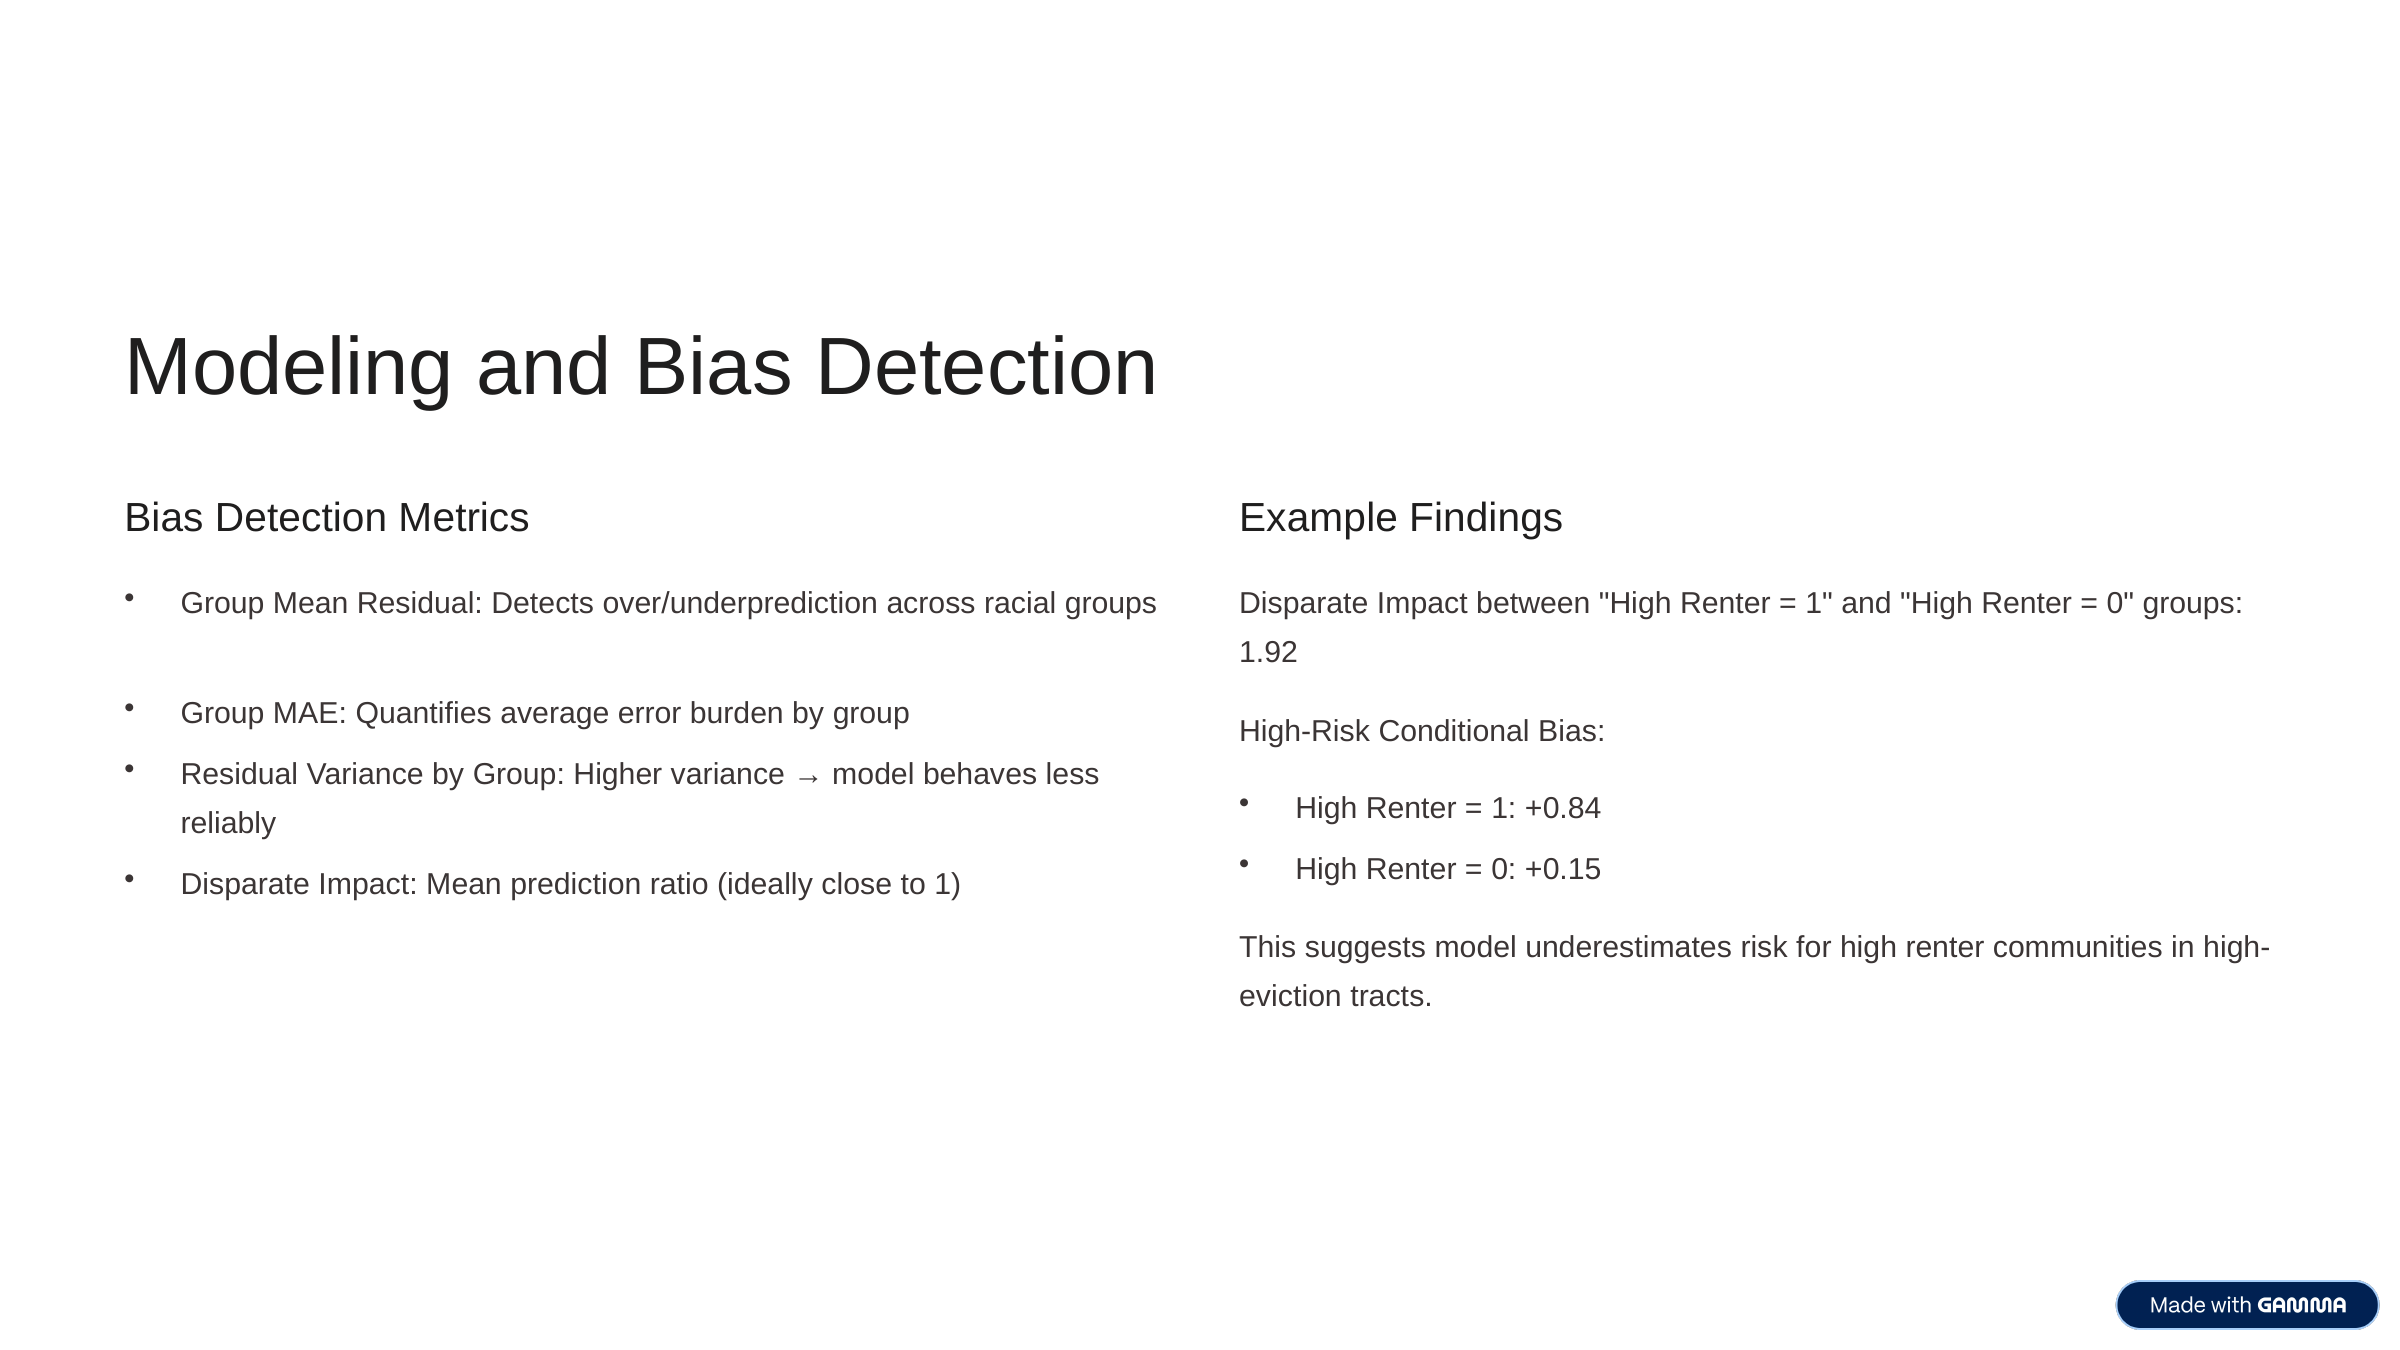

Modeling and Bias Detection
Bias Detection Metrics
Example Findings
Group Mean Residual: Detects over/underprediction across racial groups
Disparate Impact between "High Renter = 1" and "High Renter = 0" groups: 1.92
Group MAE: Quantifies average error burden by group
High-Risk Conditional Bias:
Residual Variance by Group: Higher variance → model behaves less reliably
High Renter = 1: +0.84
High Renter = 0: +0.15
Disparate Impact: Mean prediction ratio (ideally close to 1)
This suggests model underestimates risk for high renter communities in high-eviction tracts.